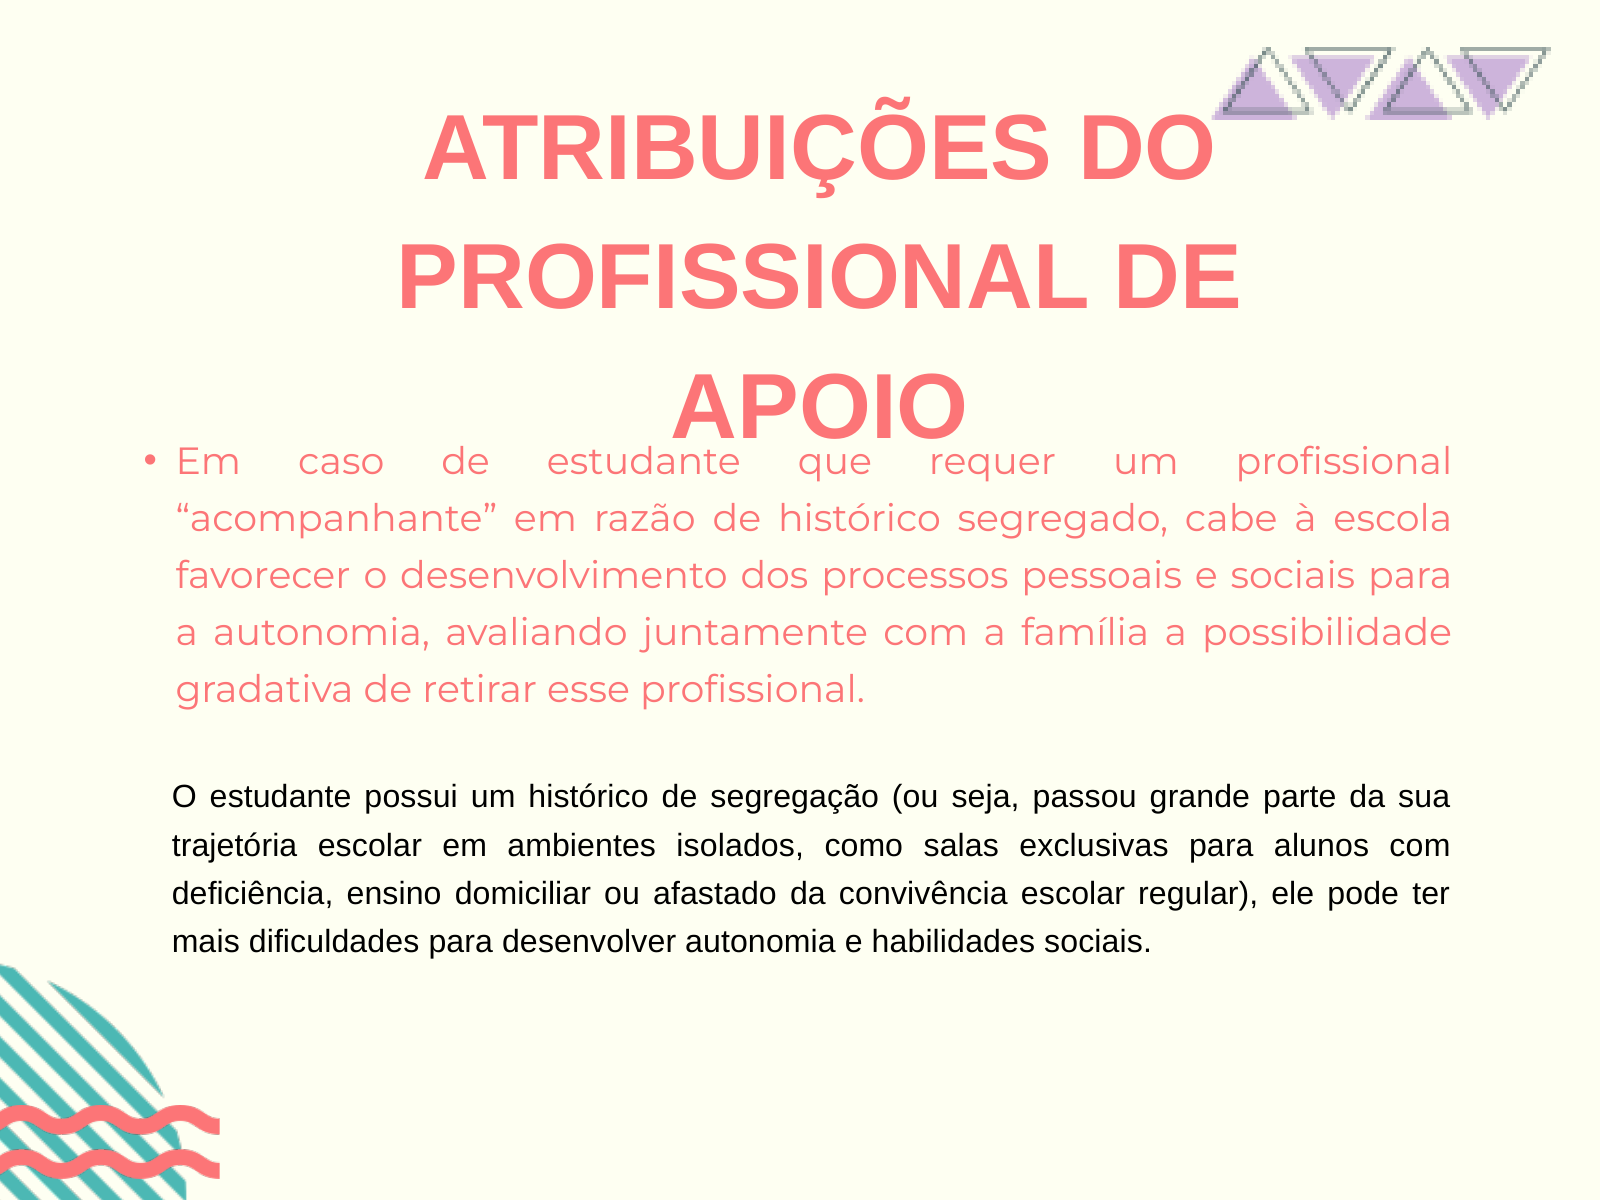

ATRIBUIÇÕES DO PROFISSIONAL DE APOIO
Em caso de estudante que requer um profissional “acompanhante” em razão de histórico segregado, cabe à escola favorecer o desenvolvimento dos processos pessoais e sociais para a autonomia, avaliando juntamente com a família a possibilidade gradativa de retirar esse profissional.
O estudante possui um histórico de segregação (ou seja, passou grande parte da sua trajetória escolar em ambientes isolados, como salas exclusivas para alunos com deficiência, ensino domiciliar ou afastado da convivência escolar regular), ele pode ter mais dificuldades para desenvolver autonomia e habilidades sociais.